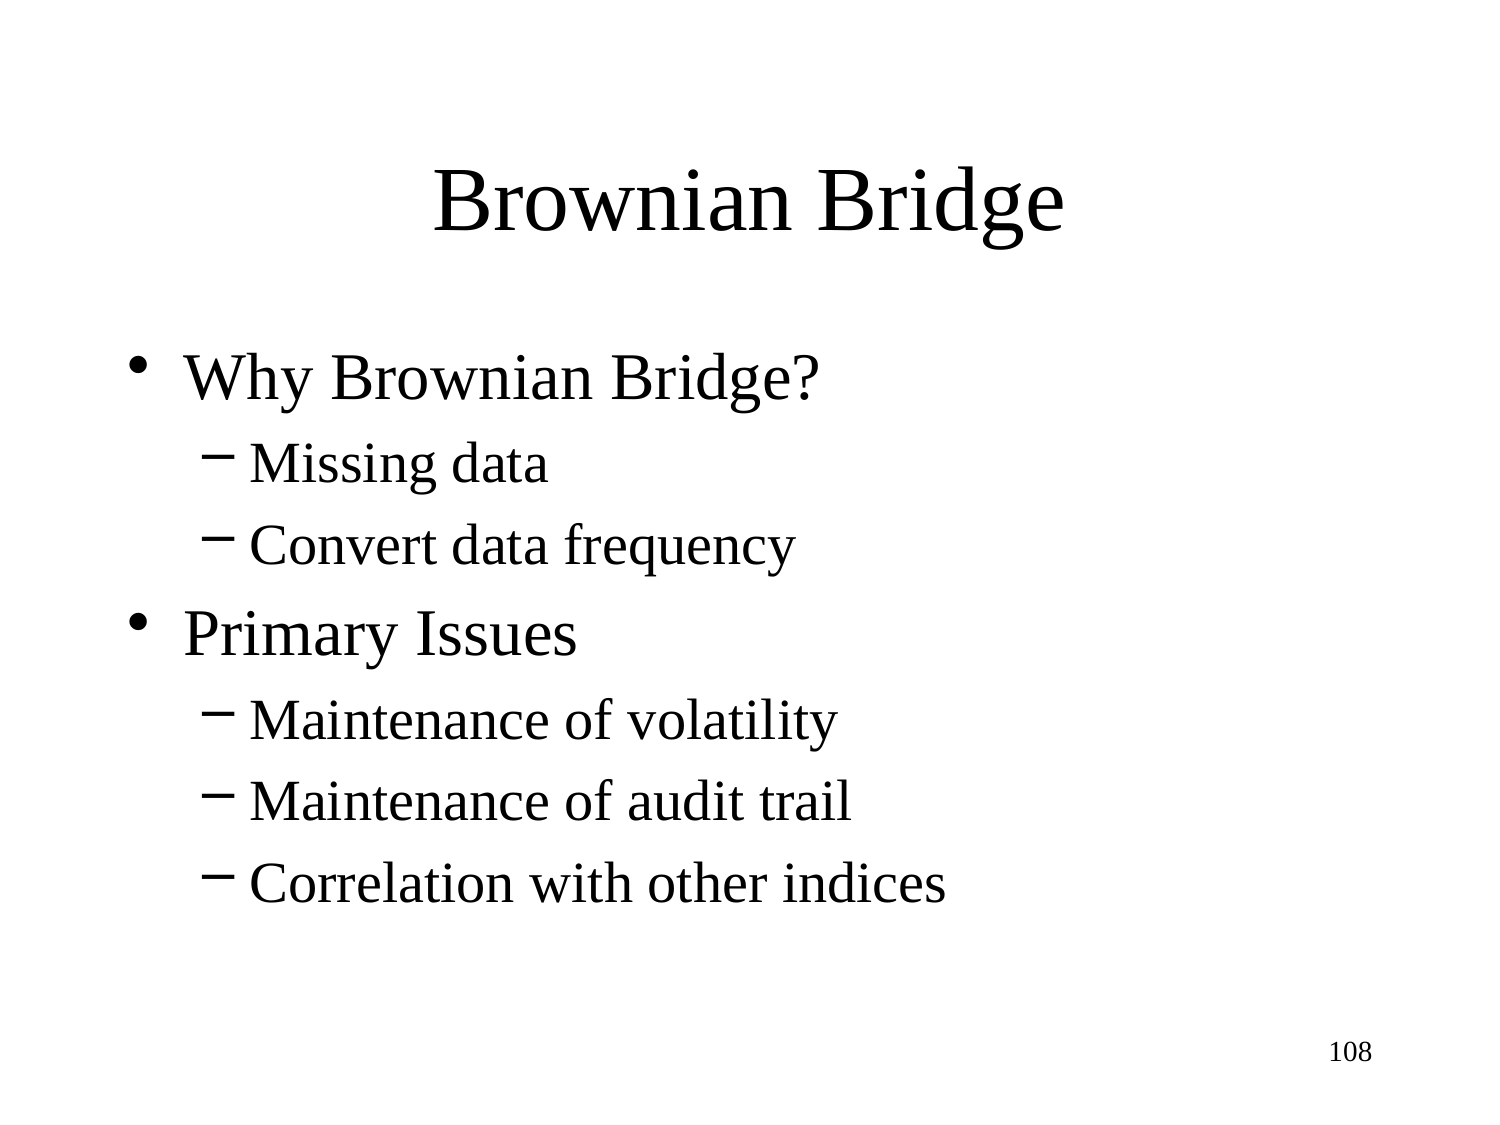

# Brownian Bridge
Why Brownian Bridge?
Missing data
Convert data frequency
Primary Issues
Maintenance of volatility
Maintenance of audit trail
Correlation with other indices
108